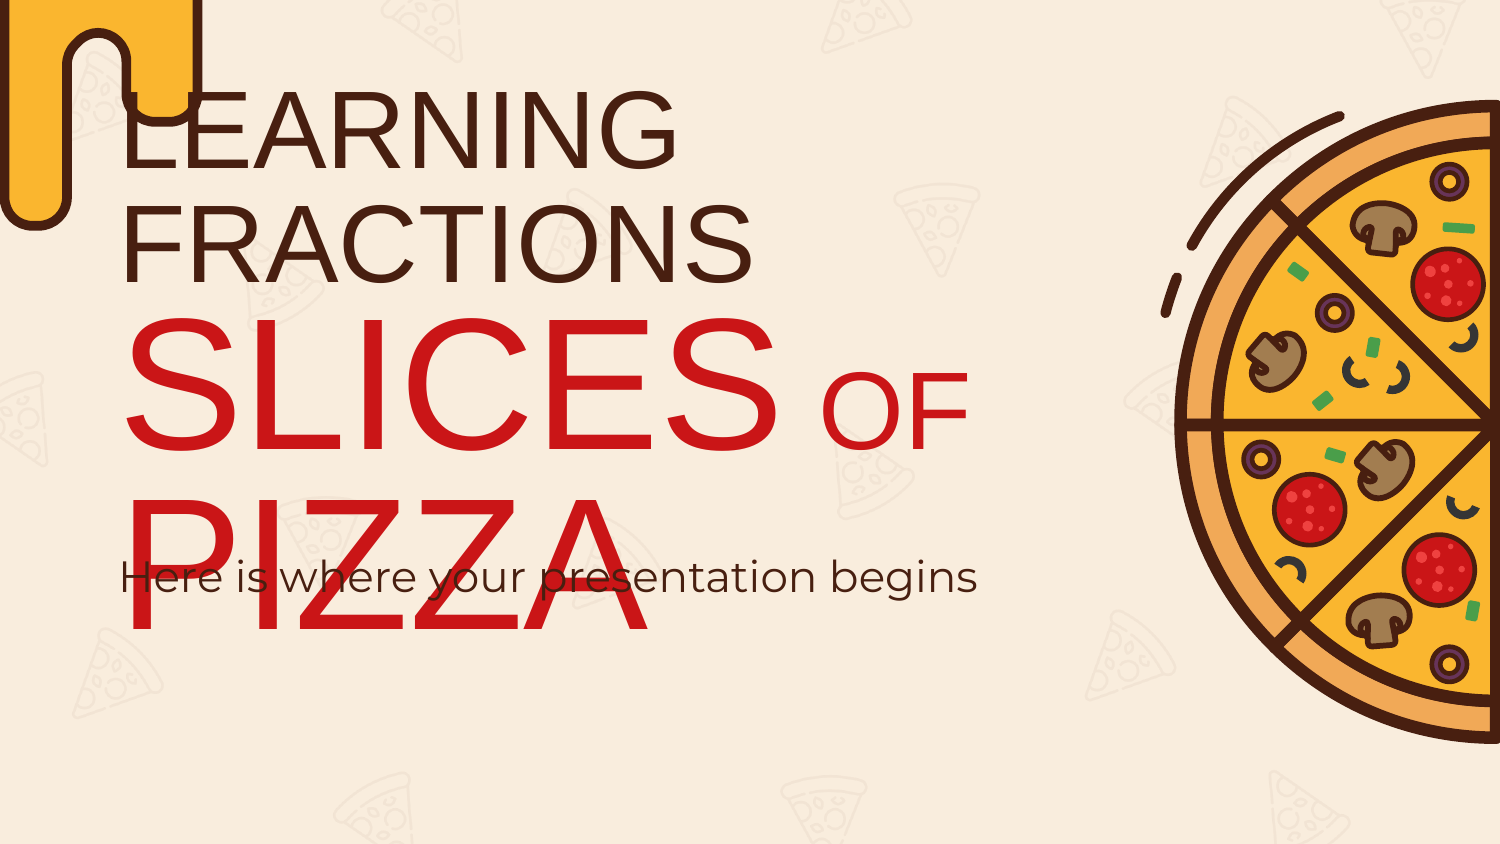

# LEARNING FRACTIONS SLICES OF PIZZA
Here is where your presentation begins